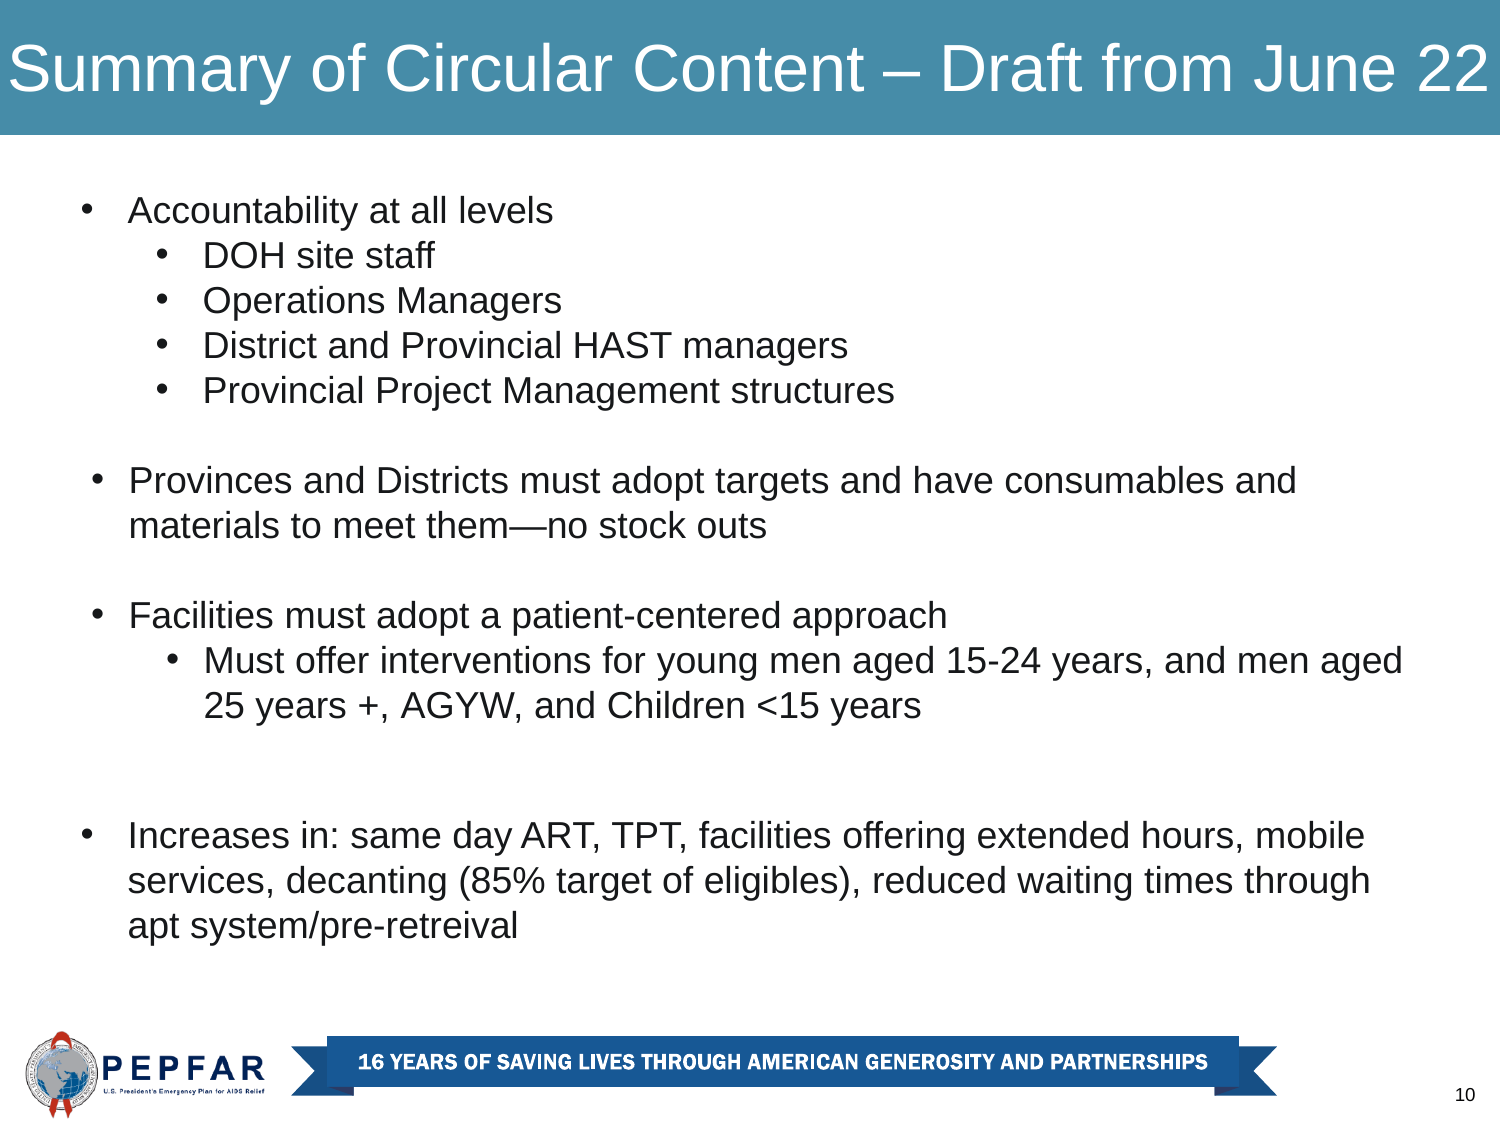

Summary of Circular Content – Draft from June 22
Accountability at all levels
DOH site staff
Operations Managers
District and Provincial HAST managers
Provincial Project Management structures

Provinces and Districts must adopt targets and have consumables and materials to meet them—no stock outs

Facilities must adopt a patient-centered approach
Must offer interventions for young men aged 15-24 years, and men aged 25 years +, AGYW, and Children <15 years

Increases in: same day ART, TPT, facilities offering extended hours, mobile services, decanting (85% target of eligibles), reduced waiting times through apt system/pre-retreival